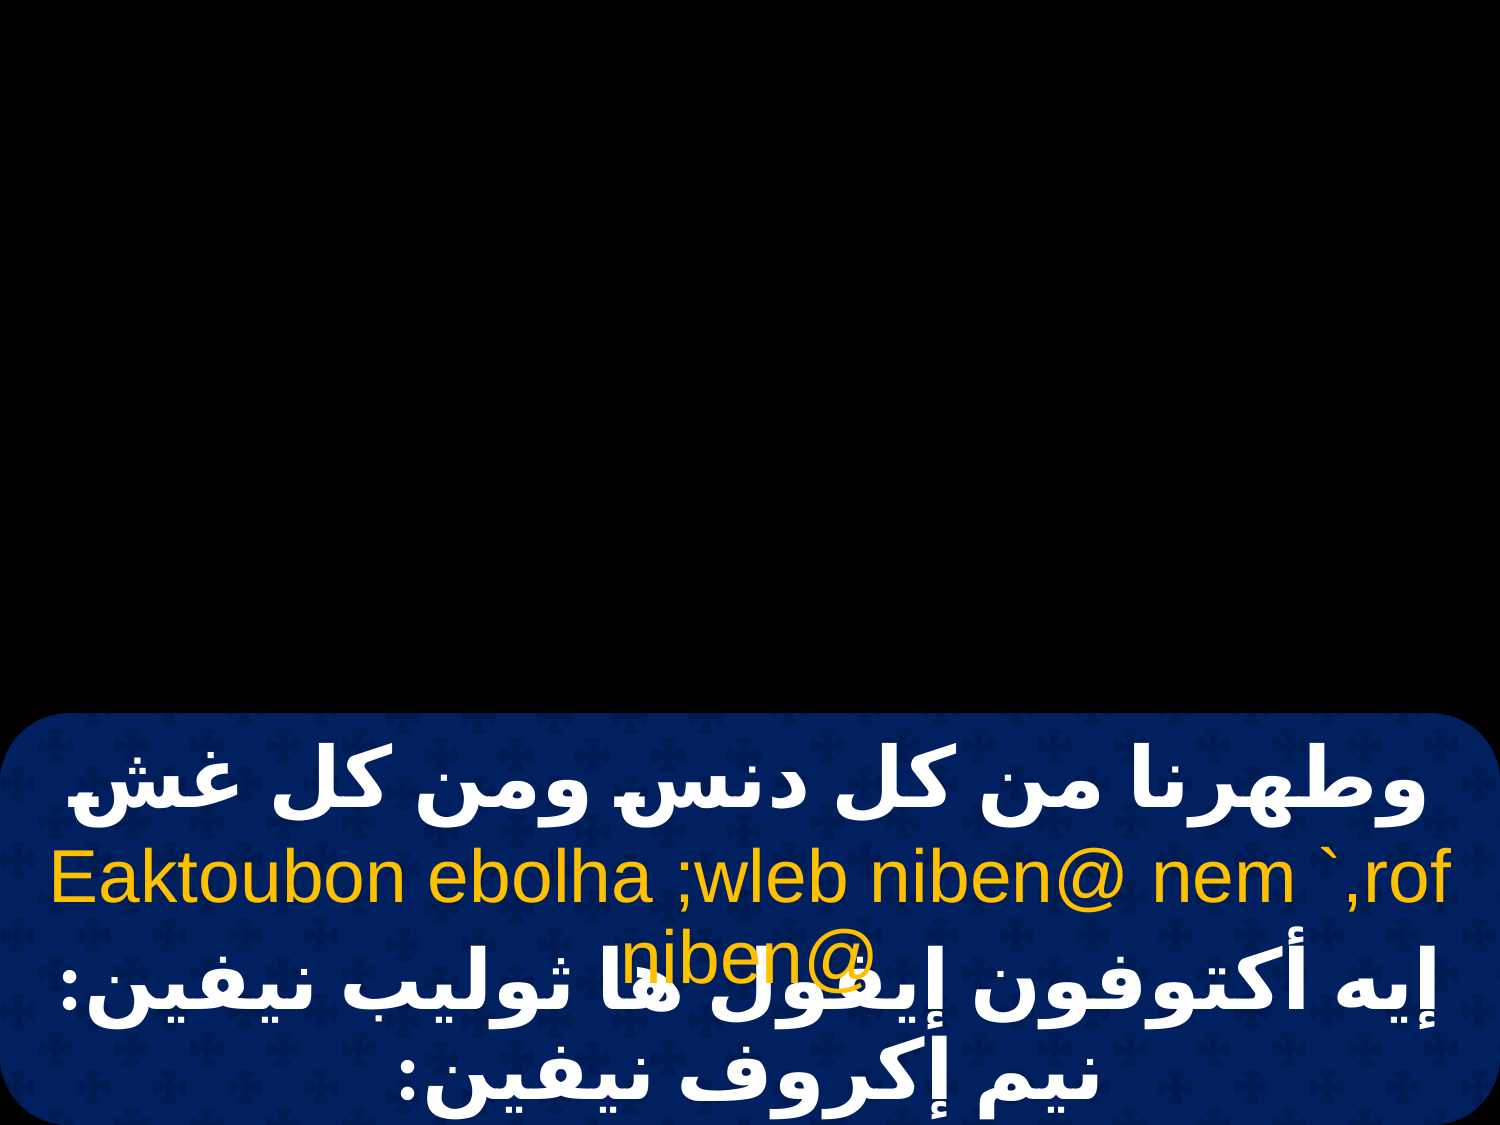

# وطهرنا من كل دنس ومن كل غش
Eaktoubon ebolha ;wleb niben@ nem `,rof niben@
إيه أكتوفون إيفول ها ثوليب نيفين: نيم إكروف نيفين: